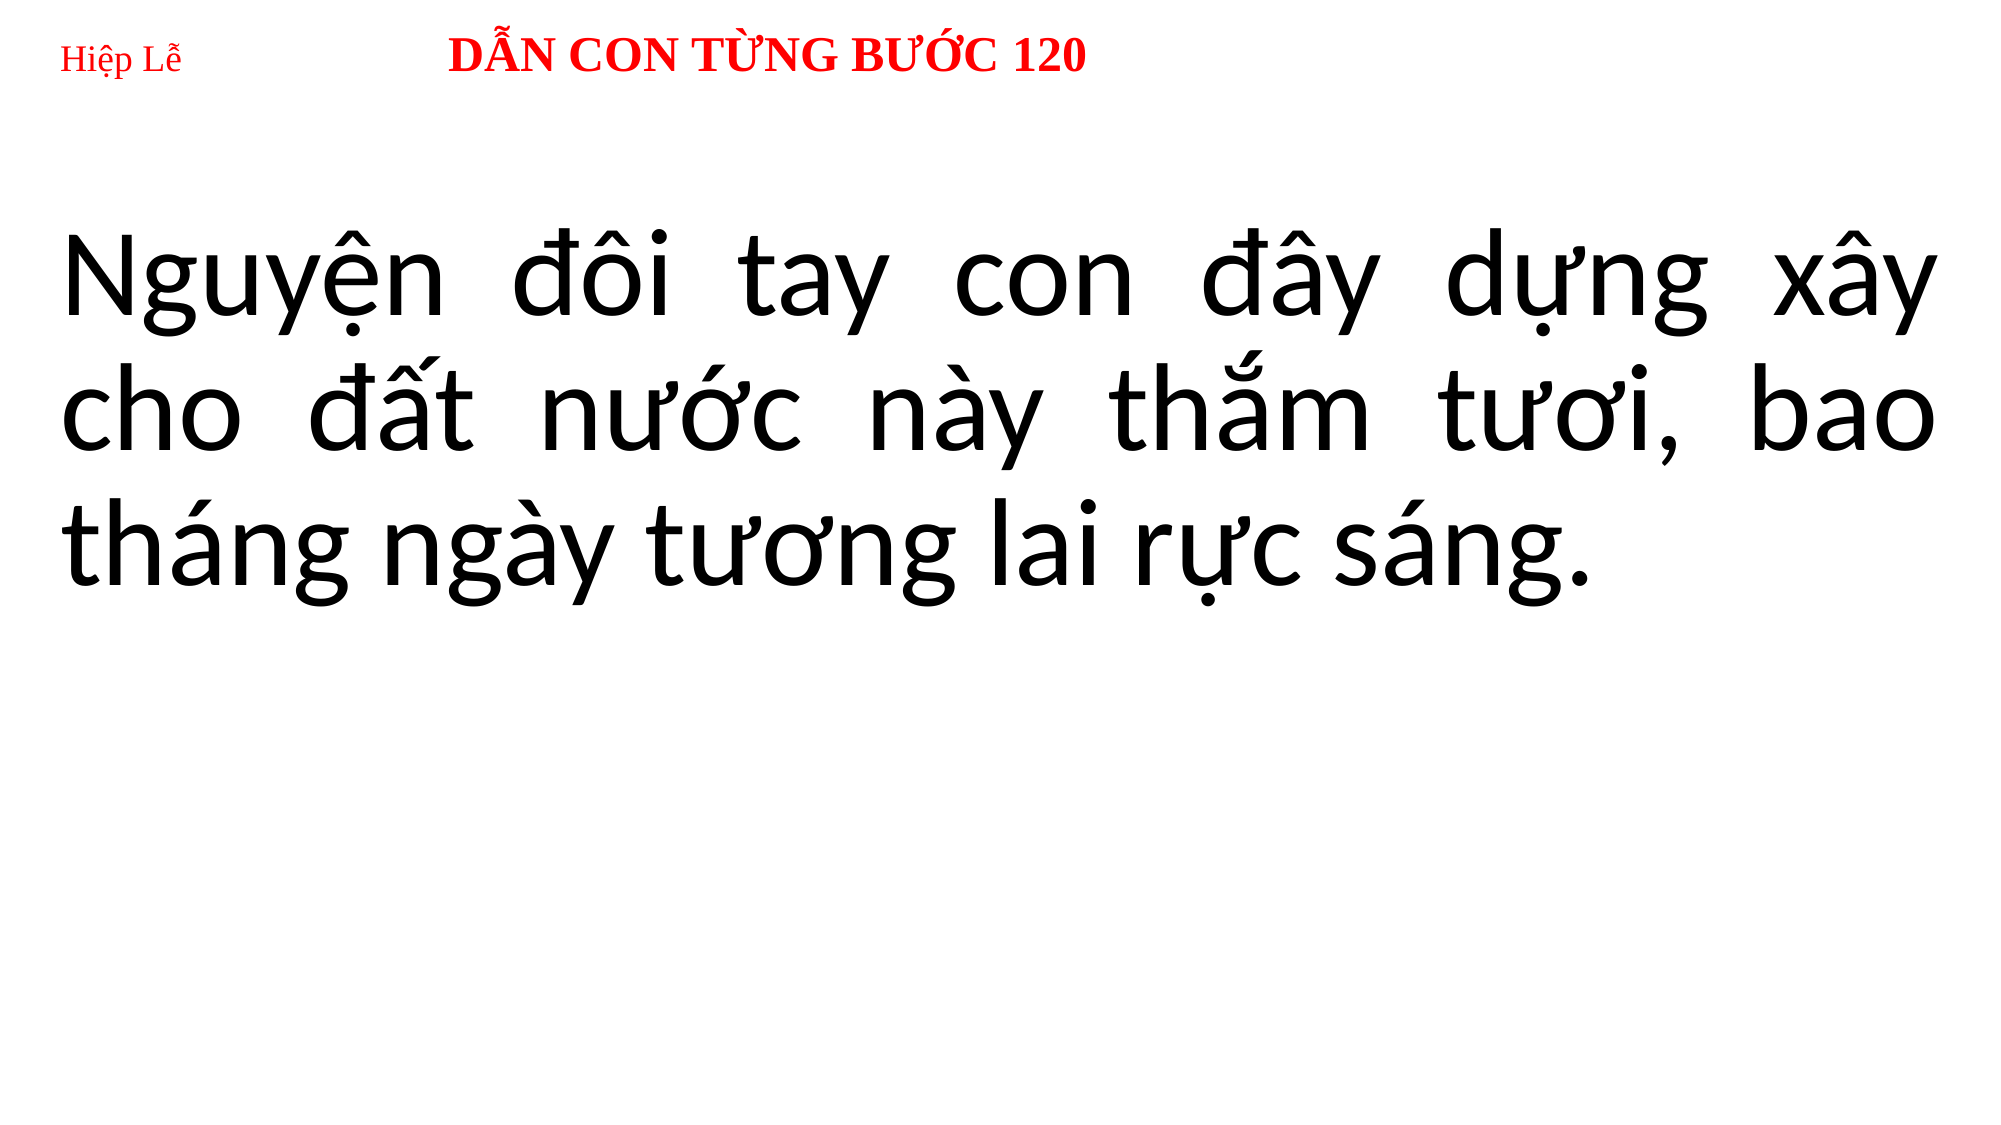

# Hiệp Lễ                            DẪN CON TỪNG BƯỚC 120
Nguyện đôi tay con đây dựng xây cho đất nước này thắm tươi, bao tháng ngày tương lai rực sáng.